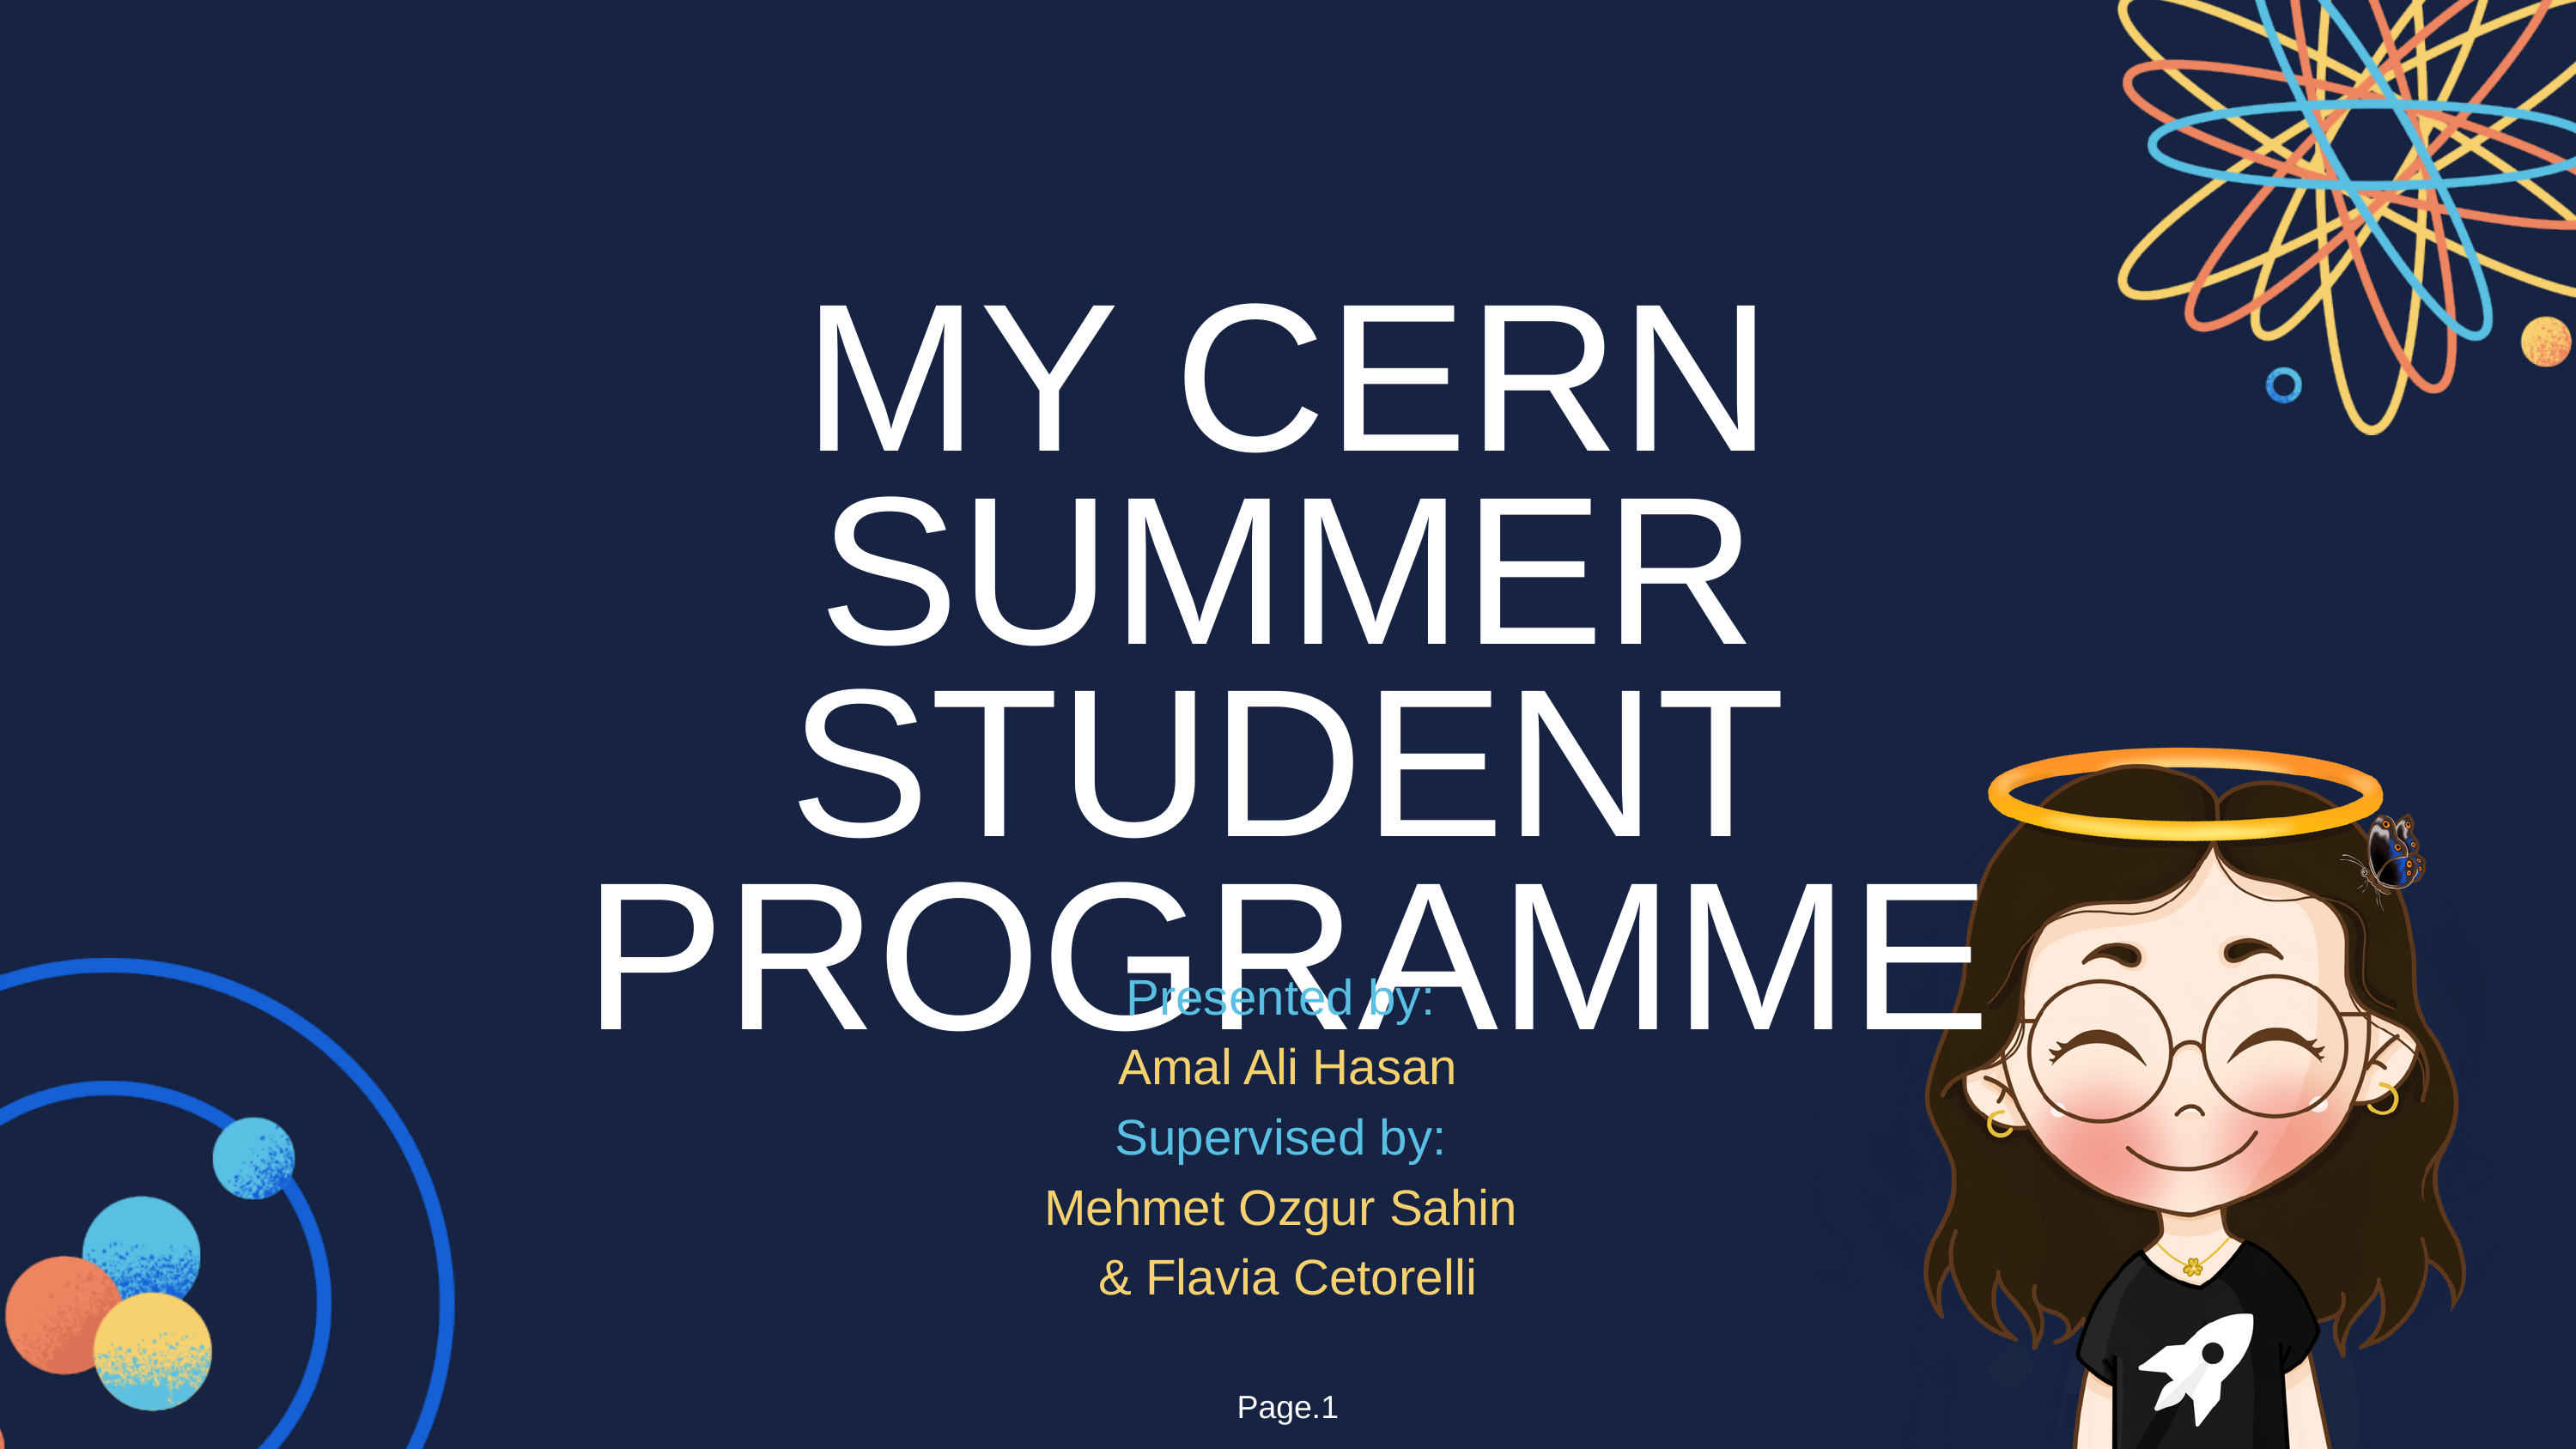

MY CERN SUMMER STUDENT
PROGRAMME

Presented by:
Amal Ali Hasan
Supervised by:
Mehmet Ozgur Sahin
& Flavia Cetorelli

Page.1